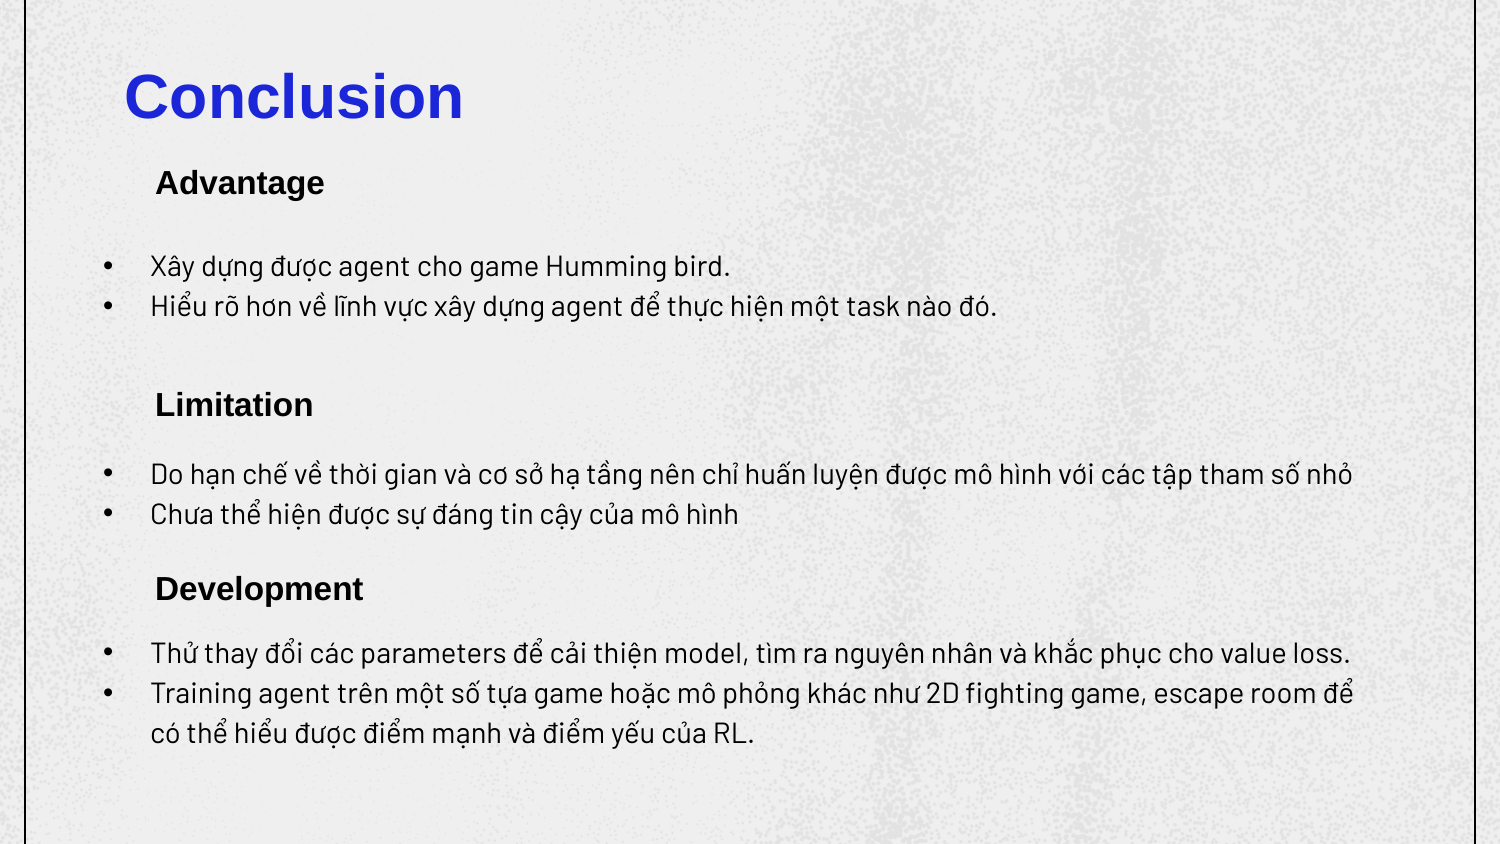

# Conclusion
Advantage
Xây dựng được agent cho game Humming bird.
Hiểu rõ hơn về lĩnh vực xây dựng agent để thực hiện một task nào đó.

Limitation
Do hạn chế về thời gian và cơ sở hạ tầng nên chỉ huấn luyện được mô hình với các tập tham số nhỏ
Chưa thể hiện được sự đáng tin cậy của mô hình
Development
Thử thay đổi các parameters để cải thiện model, tìm ra nguyên nhân và khắc phục cho value loss.
Training agent trên một số tựa game hoặc mô phỏng khác như 2D fighting game, escape room để có thể hiểu được điểm mạnh và điểm yếu của RL.